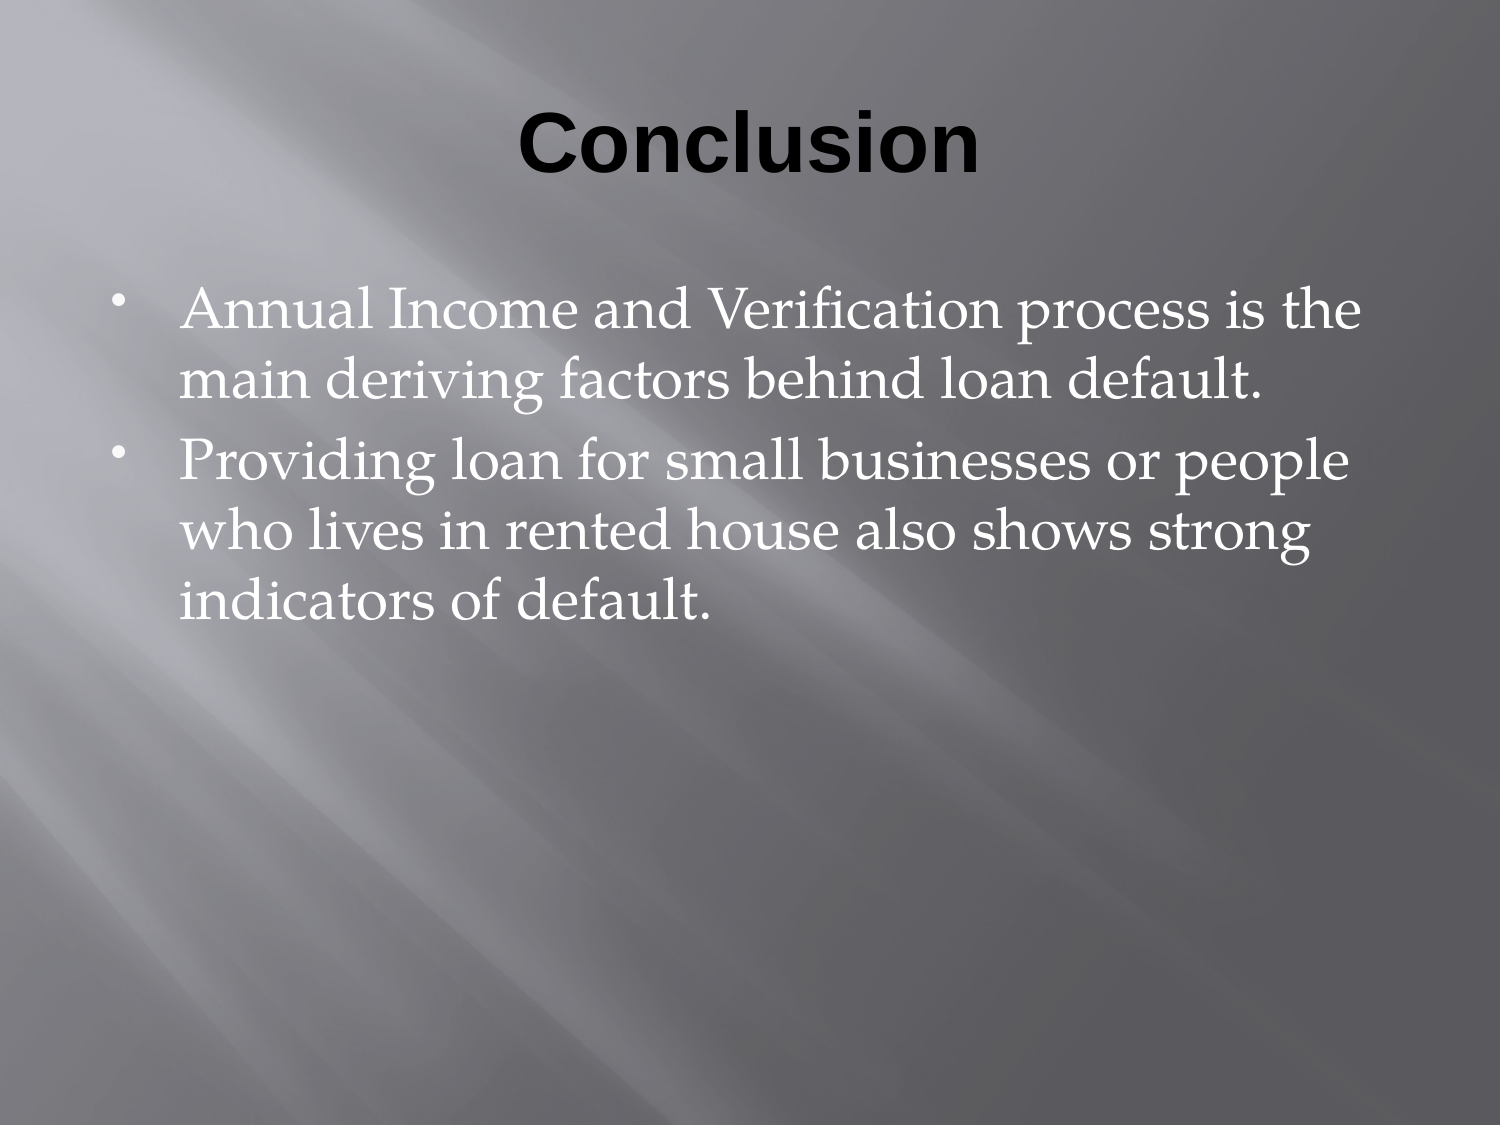

# Conclusion
Annual Income and Verification process is the main deriving factors behind loan default.
Providing loan for small businesses or people who lives in rented house also shows strong indicators of default.